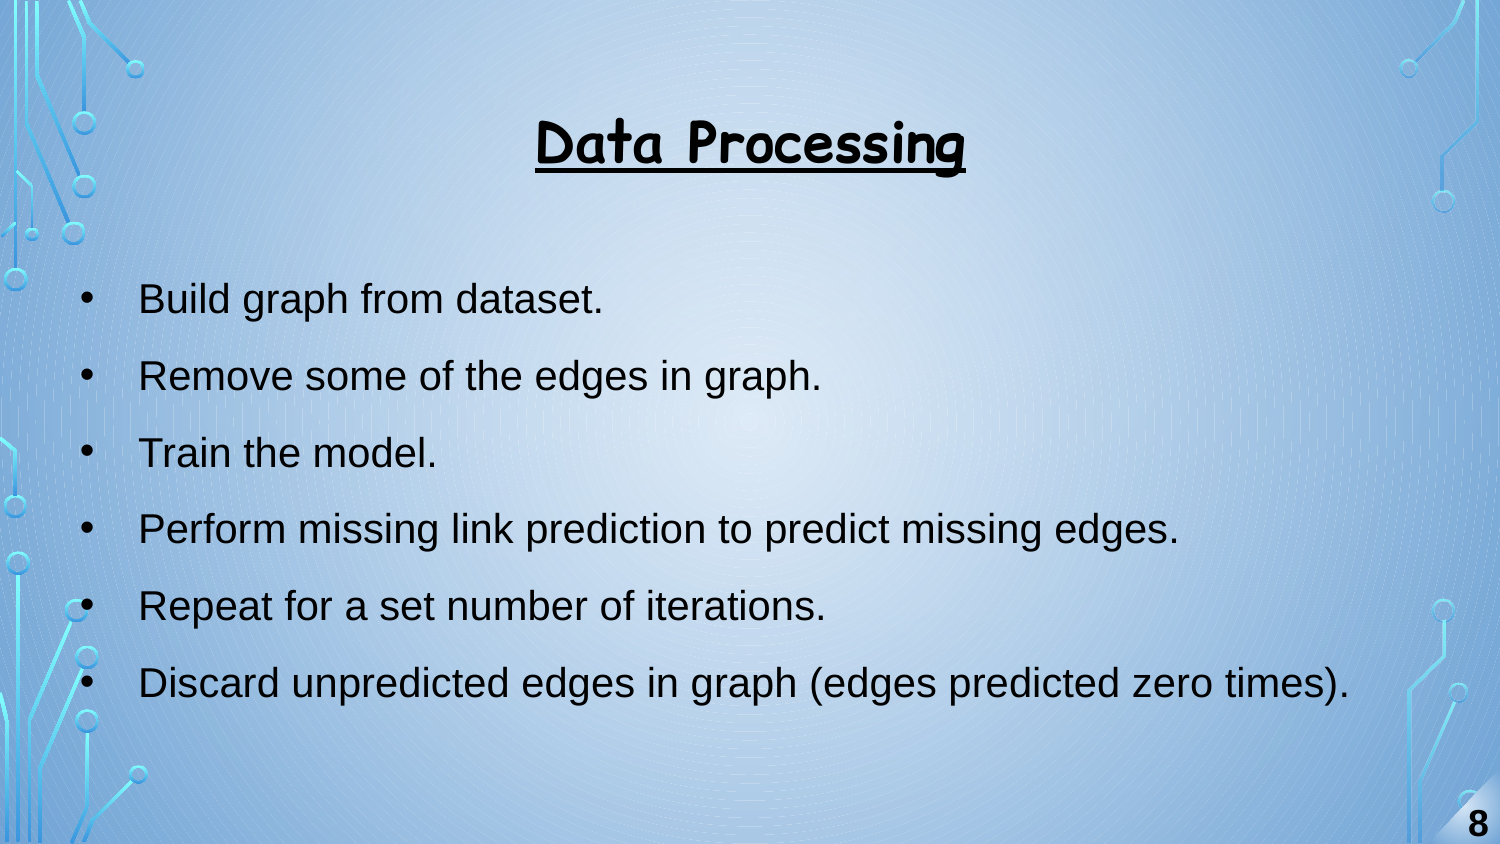

# Data Processing
Build graph from dataset.
Remove some of the edges in graph.
Train the model.
Perform missing link prediction to predict missing edges.
Repeat for a set number of iterations.
Discard unpredicted edges in graph (edges predicted zero times).

8